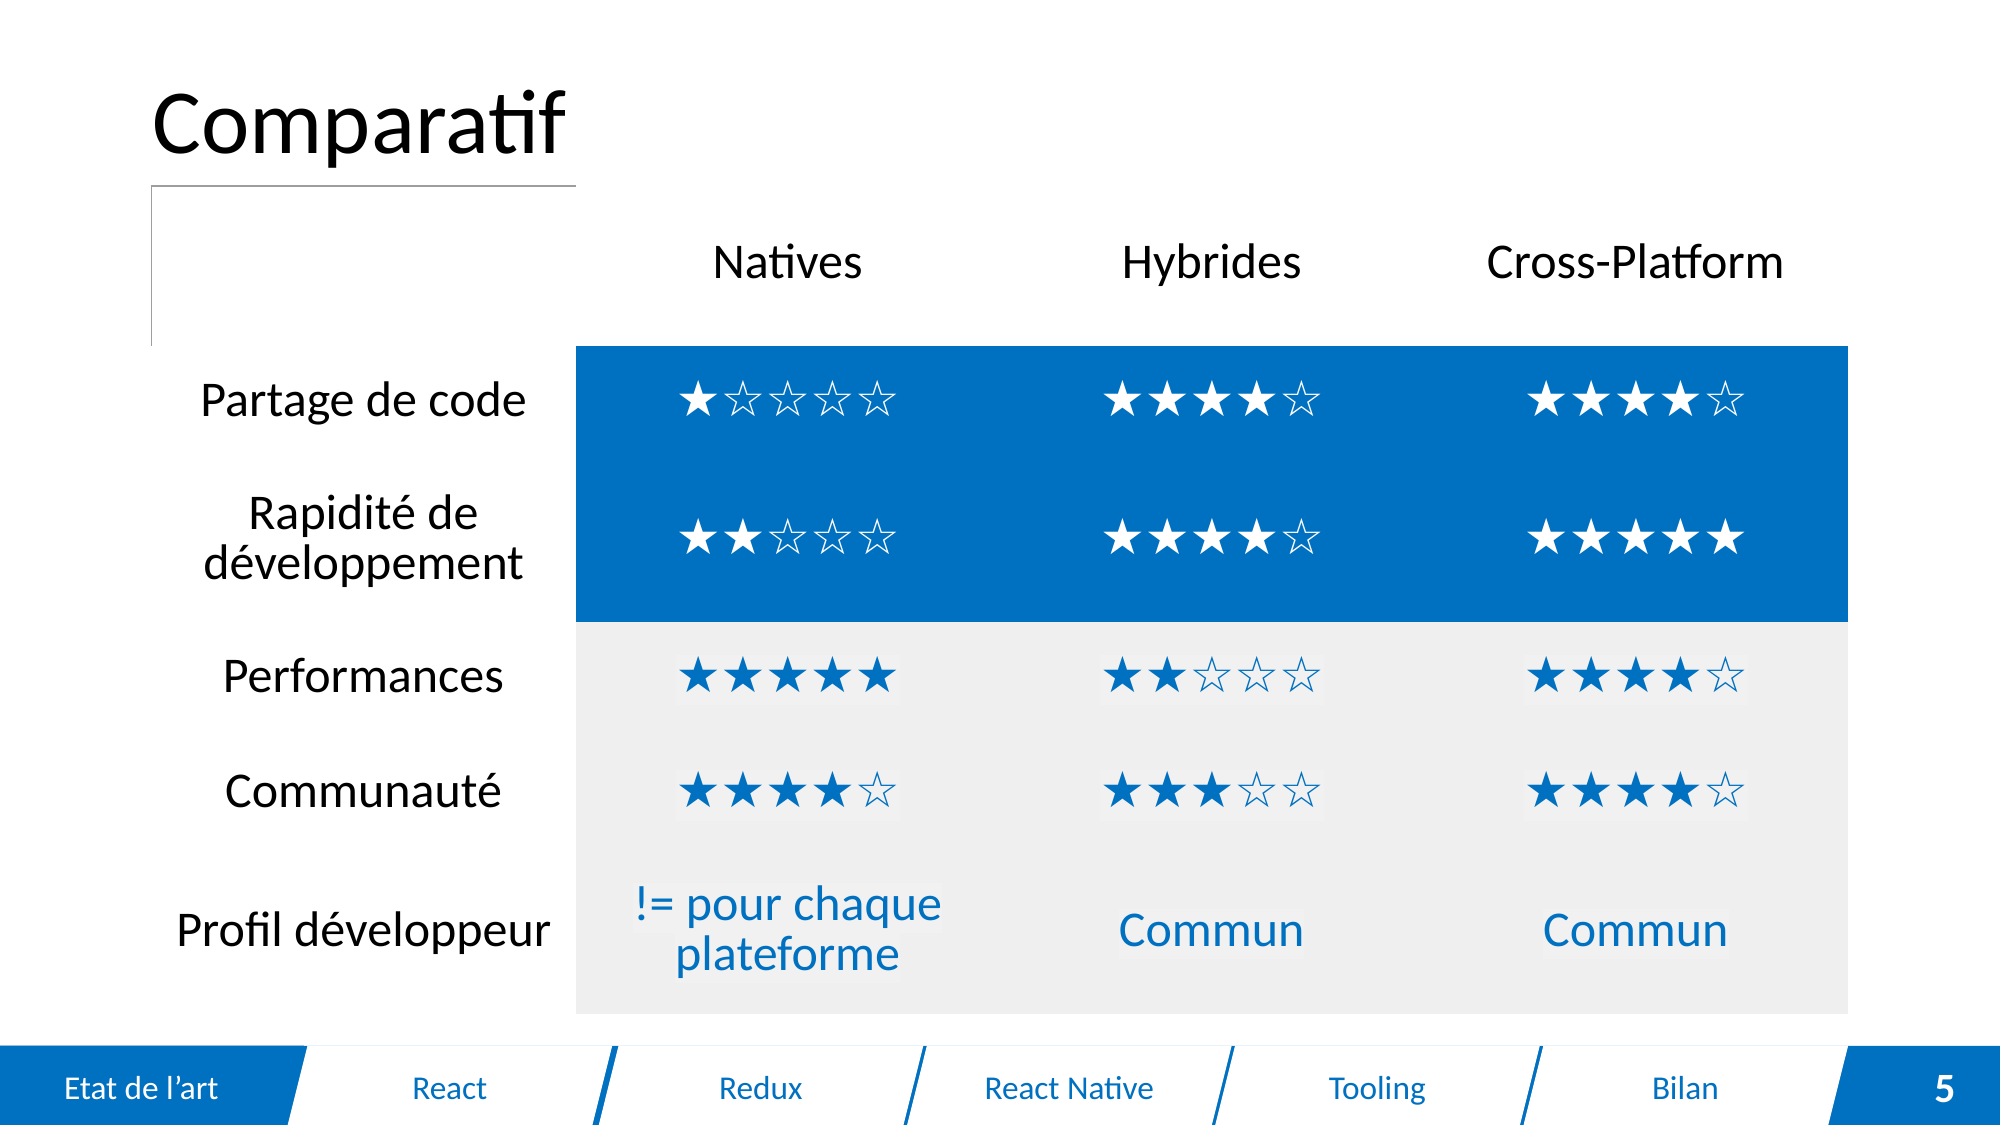

# Comparatif
|  | Natives | Hybrides | Cross-Platform |
| --- | --- | --- | --- |
| Partage de code | ★☆☆☆☆ | ★★★★☆ | ★★★★☆ |
| Rapidité de développement | ★★☆☆☆ | ★★★★☆ | ★★★★★ |
| Performances | ★★★★★ | ★★☆☆☆ | ★★★★☆ |
| Communauté | ★★★★☆ | ★★★☆☆ | ★★★★☆ |
| Profil développeur | != pour chaque plateforme | Commun | Commun |
6

Etat de l’art
React
Redux
React Native
Tooling
Bilan
5